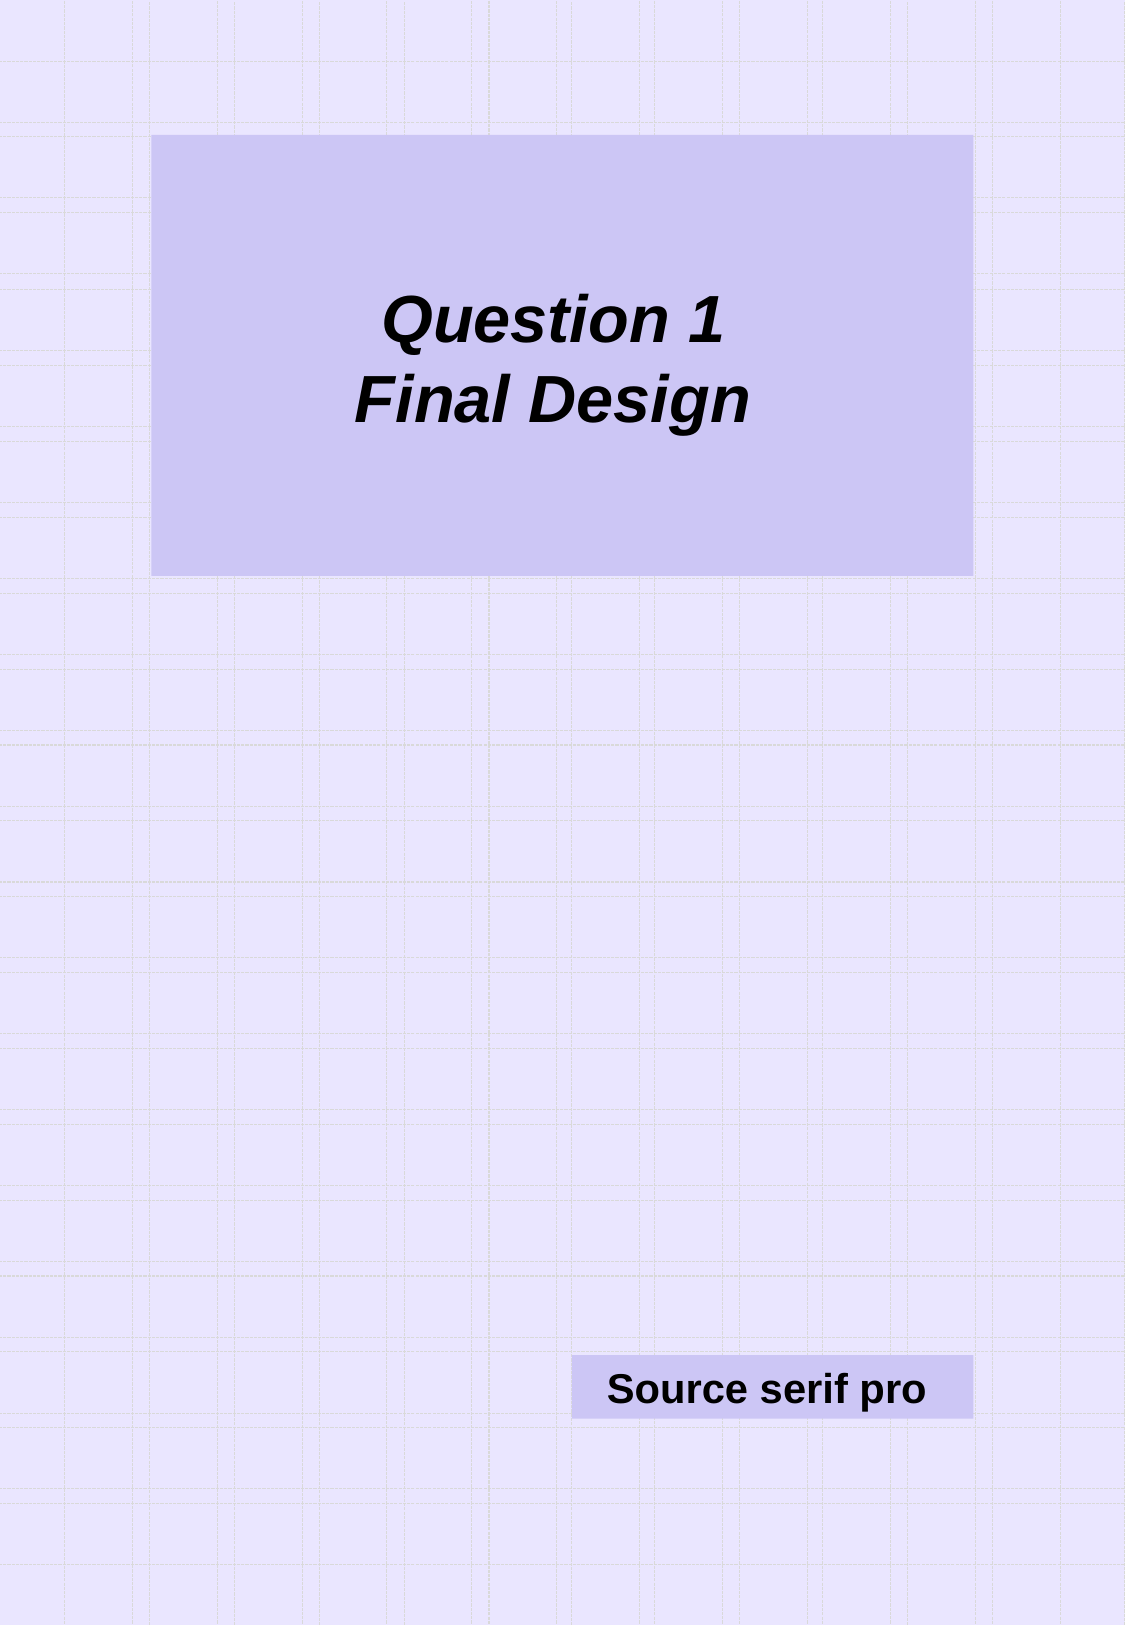

Question 1
Final Design
Source serif pro